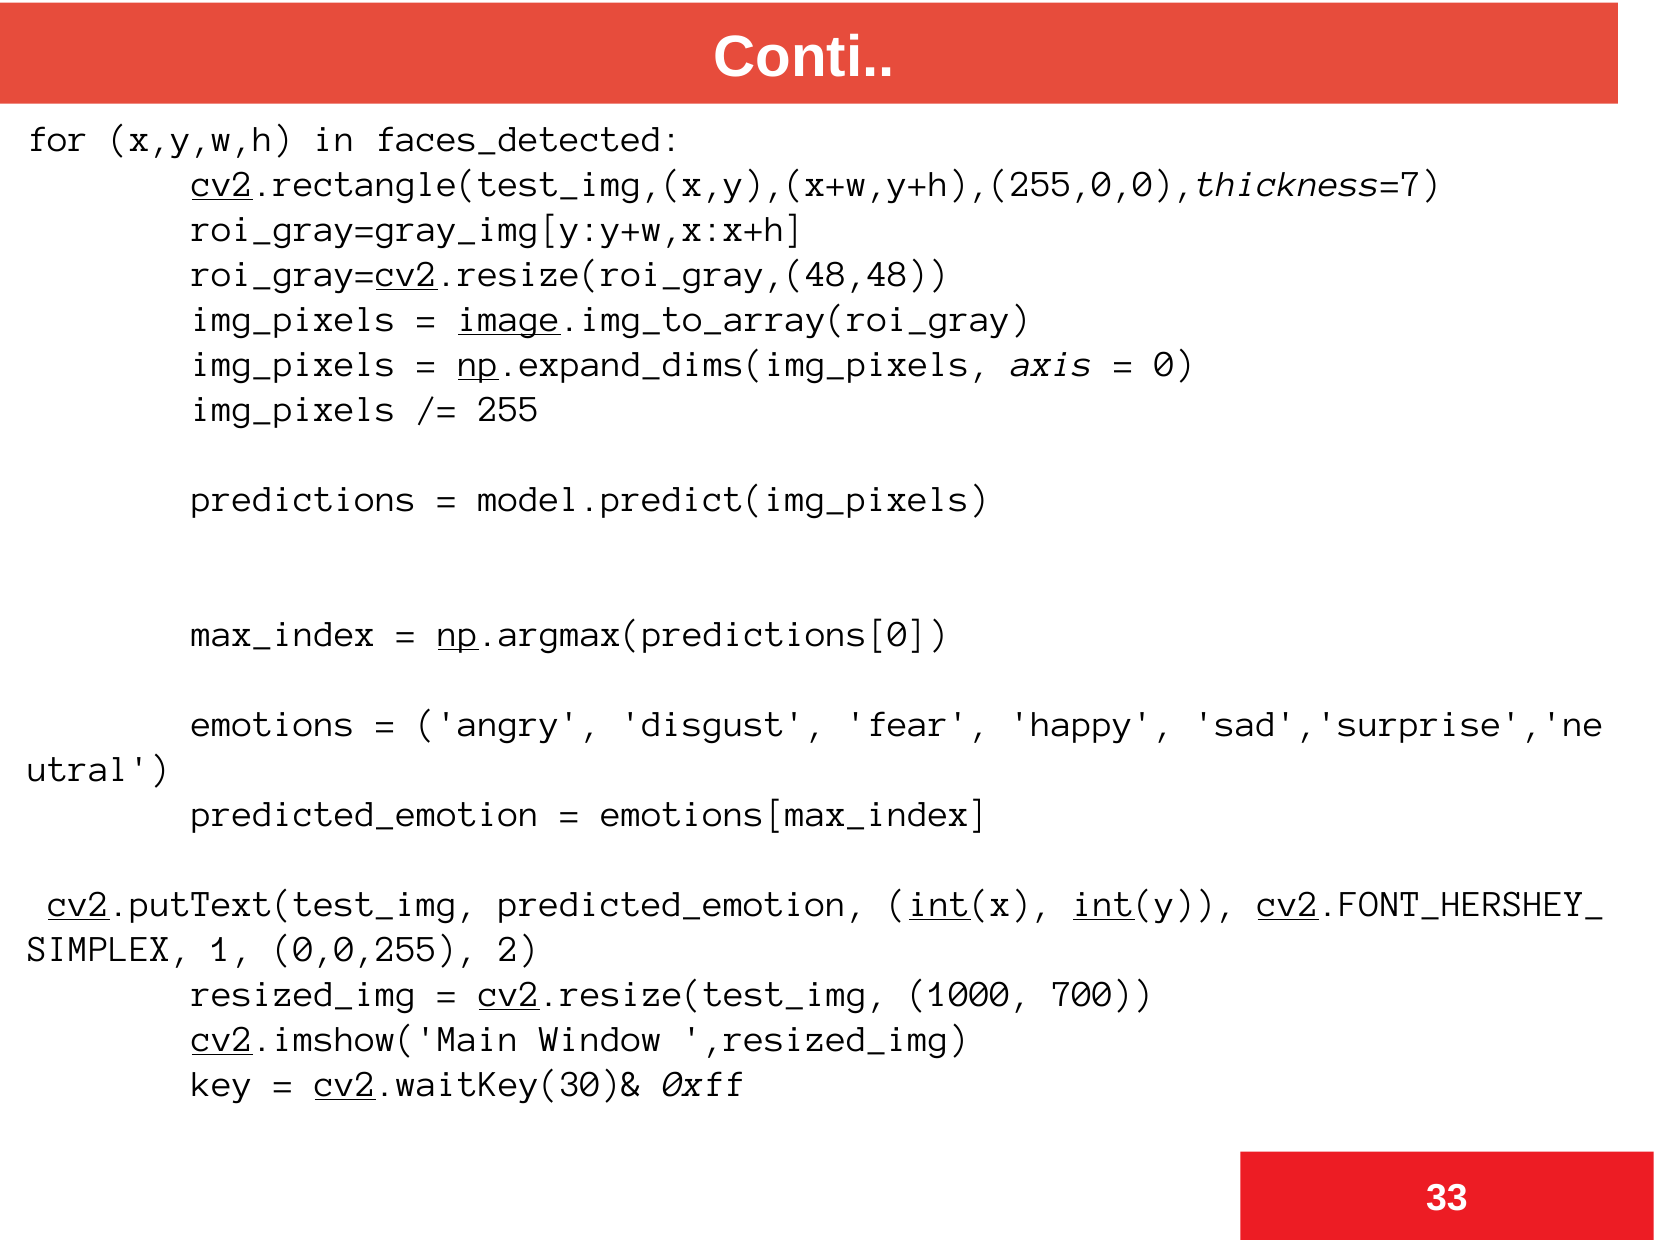

Conti..
Code for training model
for (x,y,w,h) in faces_detected:
        cv2.rectangle(test_img,(x,y),(x+w,y+h),(255,0,0),thickness=7)
        roi_gray=gray_img[y:y+w,x:x+h]
        roi_gray=cv2.resize(roi_gray,(48,48))
        img_pixels = image.img_to_array(roi_gray)
        img_pixels = np.expand_dims(img_pixels, axis = 0)
        img_pixels /= 255
        predictions = model.predict(img_pixels)

        max_index = np.argmax(predictions[0])
        emotions = ('angry', 'disgust', 'fear', 'happy', 'sad','surprise','neutral')
        predicted_emotion = emotions[max_index]

 cv2.putText(test_img, predicted_emotion, (int(x), int(y)), cv2.FONT_HERSHEY_SIMPLEX, 1, (0,0,255), 2)
        resized_img = cv2.resize(test_img, (1000, 700))
        cv2.imshow('Main Window ',resized_img)
        key = cv2.waitKey(30)& 0xff

33